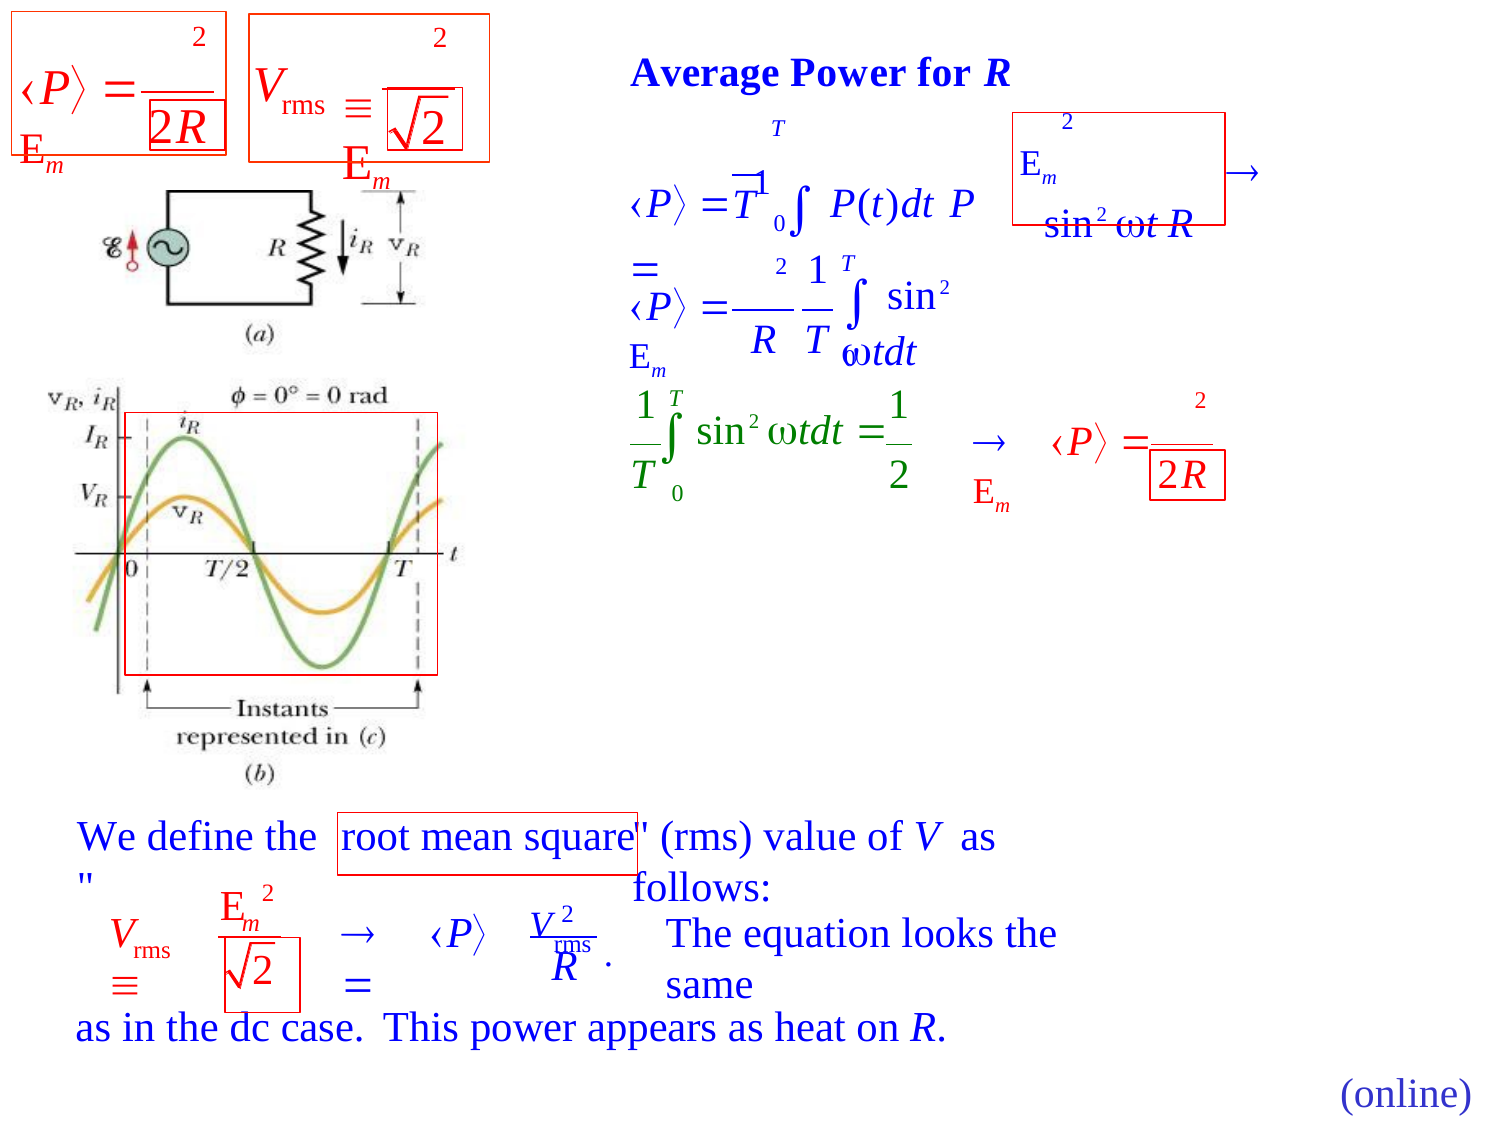

2
2
≡ Em
Average Power for R

T
V
〈P〉 = Em
rms

2R
2

2

Em	sin2 ωt R
〈P〉 =  1 ∫ P(t)dt	P =

→

T

0

2
T
1
∫ sin2 ωtdt
〈P〉 = Em

R	T
0
T
2
1	1
∫sin2 ωtdt =

→	〈P〉 = Em

T
2
2R

0

We define the "
root mean square
" (rms) value of V  as follows:

V 2
2
E
rms  .
V	≡
→	〈P〉 =
The equation looks the same
m
rms

R
2

as in the dc case.	This power appears as heat on R.

(online)